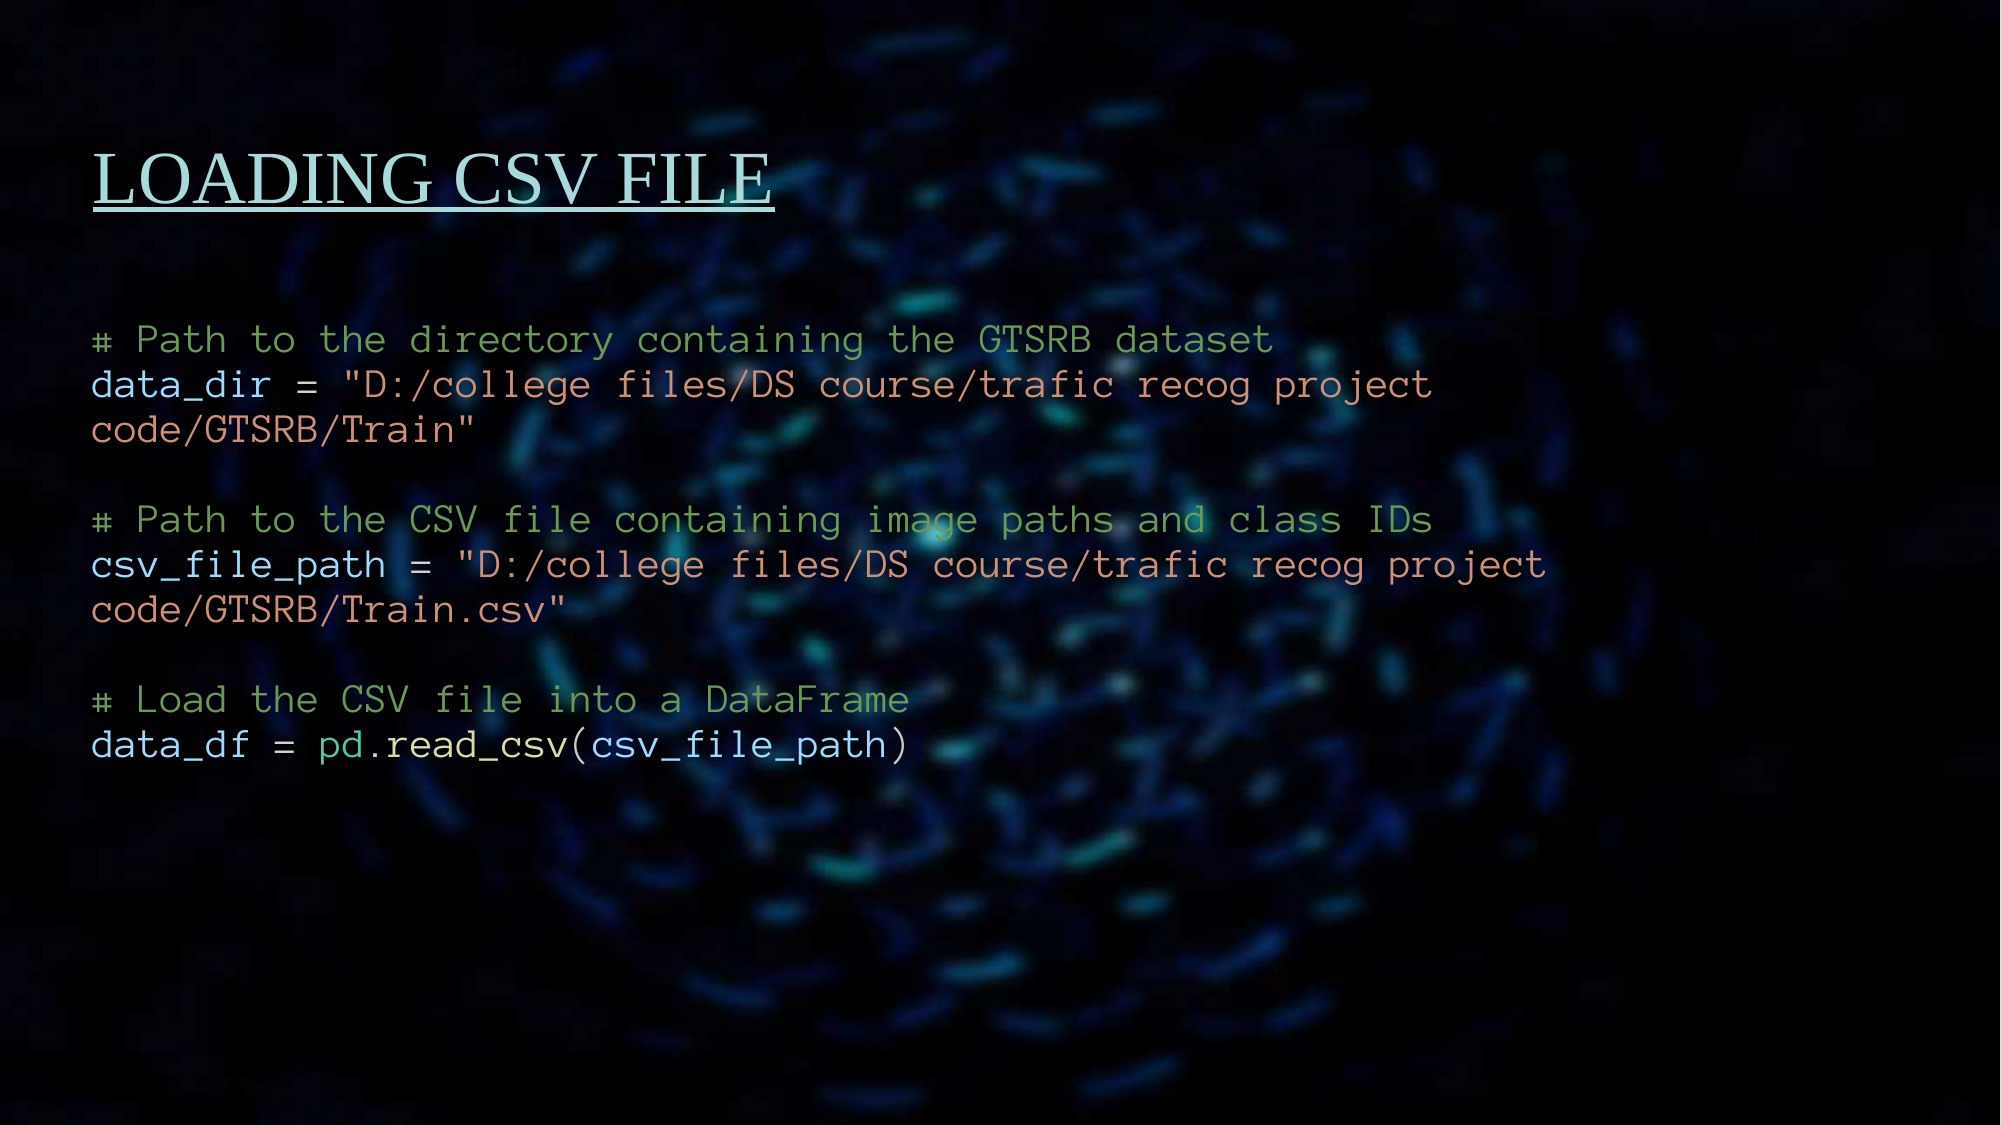

Loading csv file
# # Path to the directory containing the GTSRB dataset data_dir = "D:/college files/DS course/trafic recog project code/GTSRB/Train" # Path to the CSV file containing image paths and class IDs csv_file_path = "D:/college files/DS course/trafic recog project code/GTSRB/Train.csv" # Load the CSV file into a DataFrame data_df = pd.read_csv(csv_file_path)